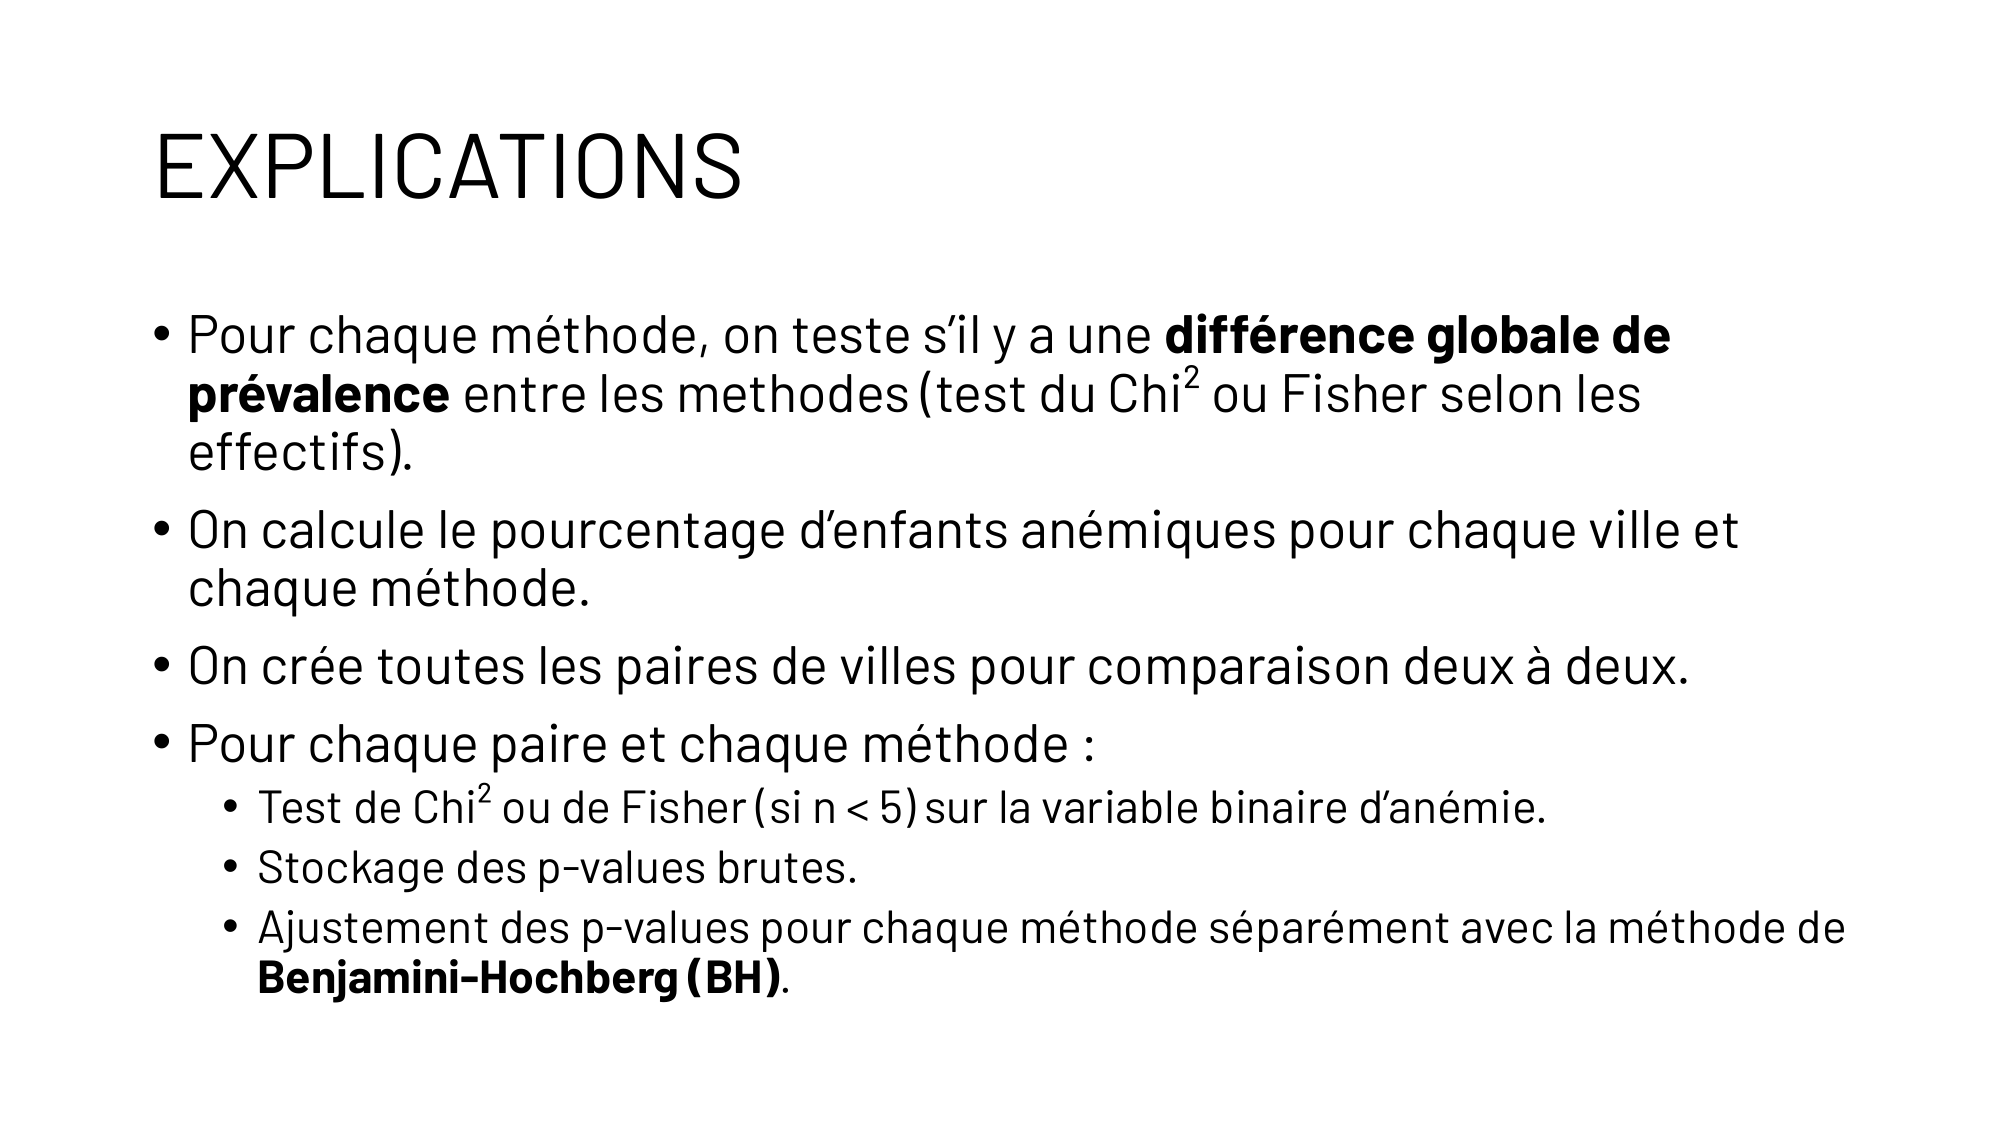

# EXPLICATIONS
Pour chaque méthode, on teste s’il y a une différence globale de prévalence entre les methodes (test du Chi² ou Fisher selon les effectifs).
On calcule le pourcentage d’enfants anémiques pour chaque ville et chaque méthode.
On crée toutes les paires de villes pour comparaison deux à deux.
Pour chaque paire et chaque méthode :
Test de Chi² ou de Fisher (si n < 5) sur la variable binaire d’anémie.
Stockage des p-values brutes.
Ajustement des p-values pour chaque méthode séparément avec la méthode de Benjamini-Hochberg (BH).